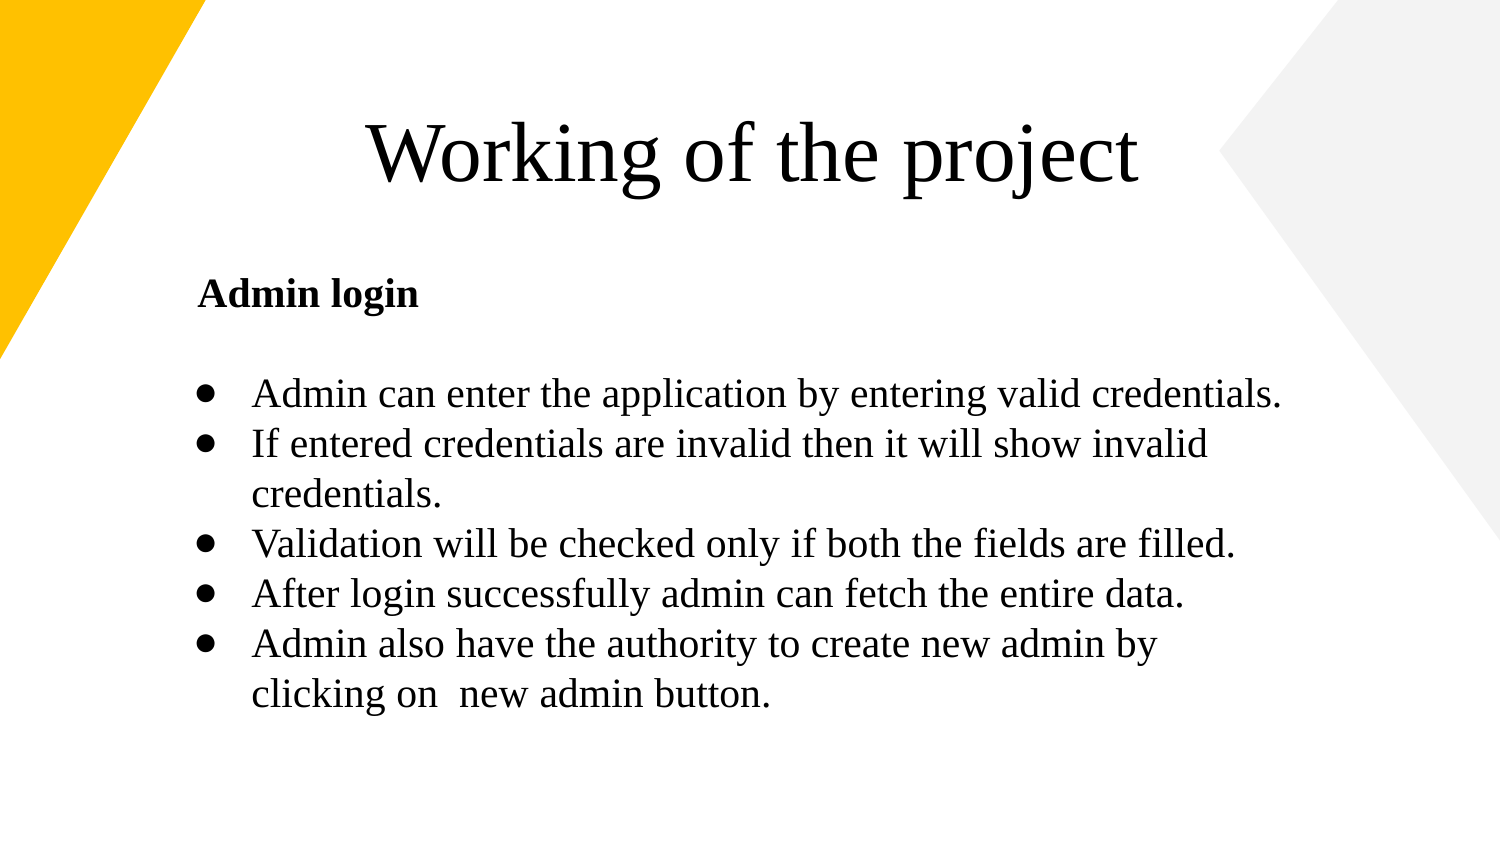

# Working of the project
  Admin login

Admin can enter the application by entering valid credentials.
If entered credentials are invalid then it will show invalid credentials.
Validation will be checked only if both the fields are filled.
After login successfully admin can fetch the entire data.
Admin also have the authority to create new admin by clicking on  new admin button.